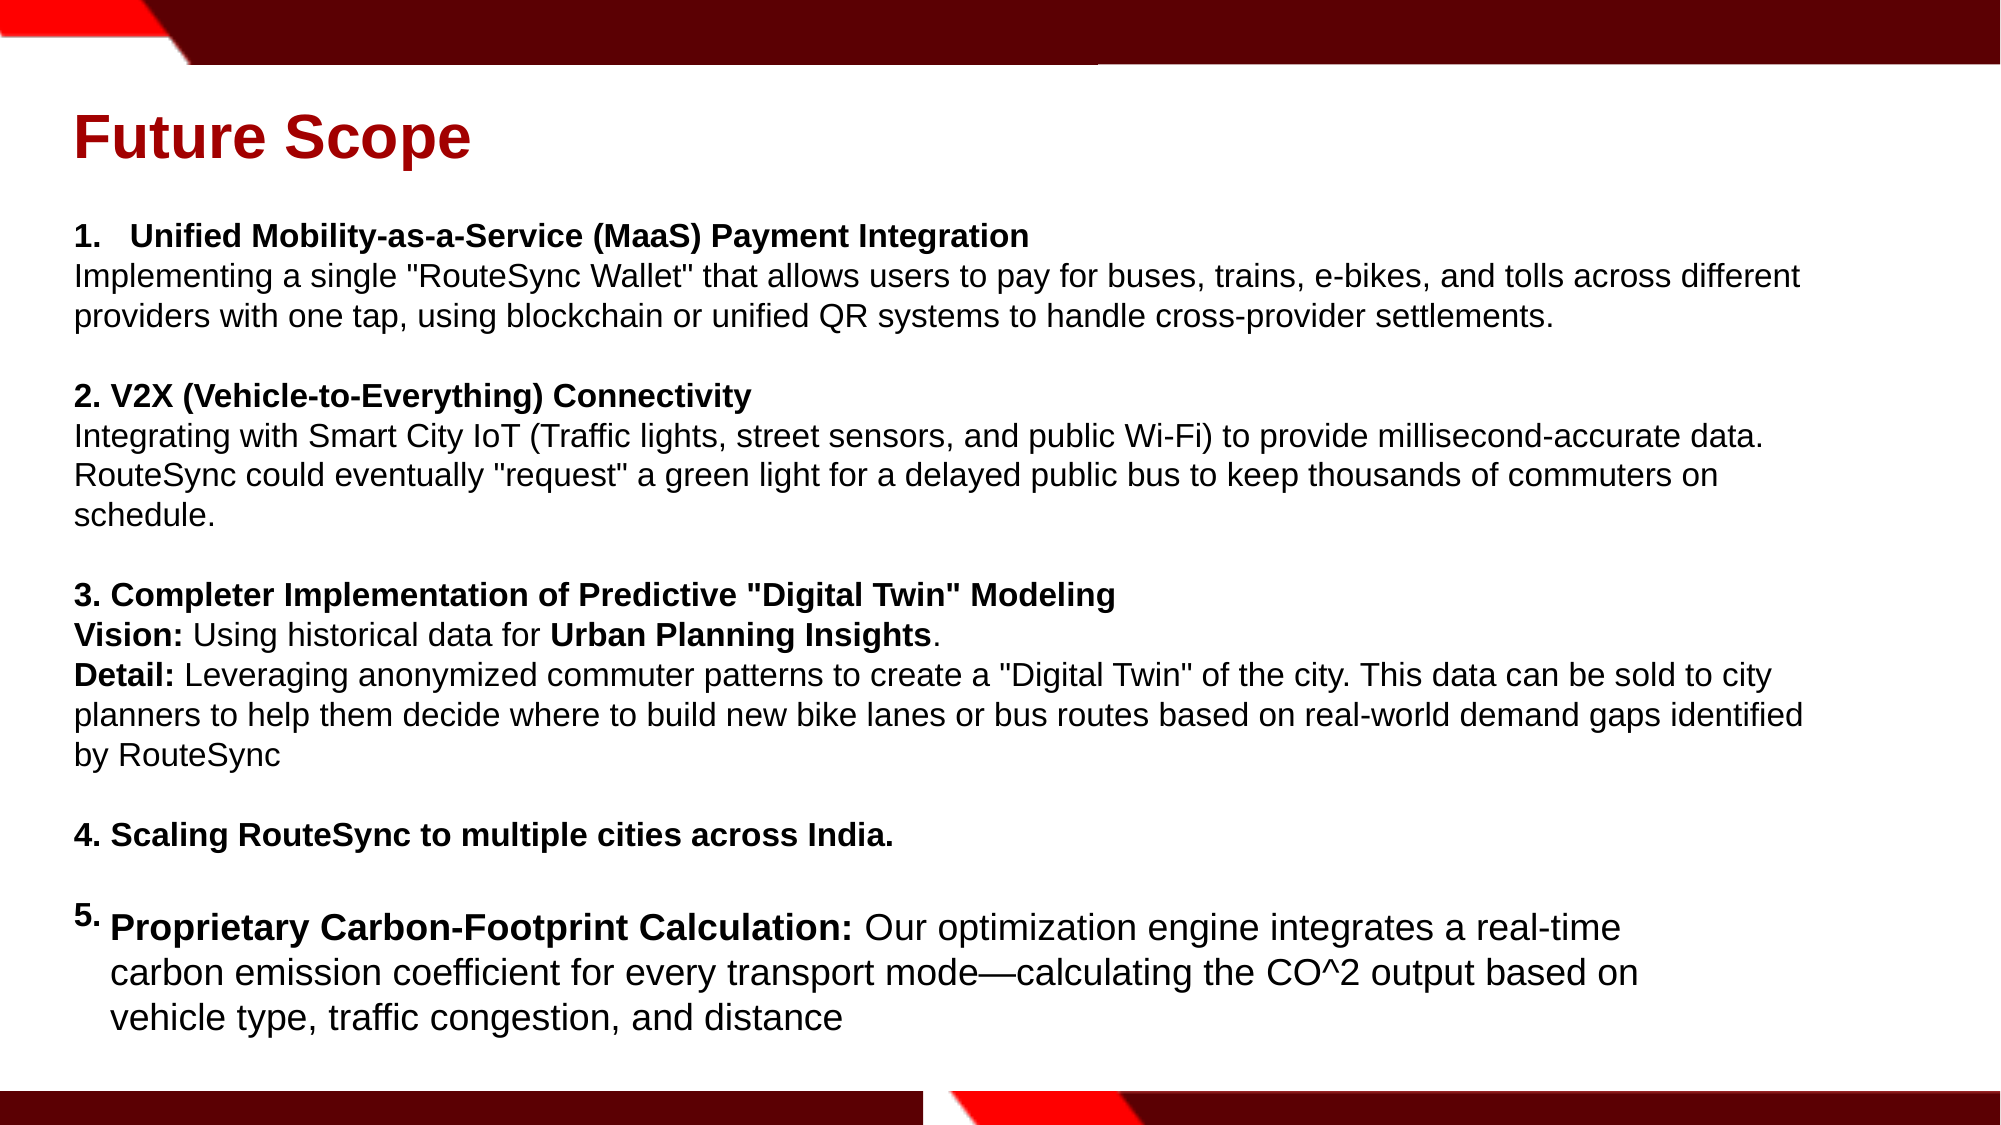

Future Scope
Unified Mobility-as-a-Service (MaaS) Payment Integration
Implementing a single "RouteSync Wallet" that allows users to pay for buses, trains, e-bikes, and tolls across different providers with one tap, using blockchain or unified QR systems to handle cross-provider settlements.

2. V2X (Vehicle-to-Everything) Connectivity
Integrating with Smart City IoT (Traffic lights, street sensors, and public Wi-Fi) to provide millisecond-accurate data. RouteSync could eventually "request" a green light for a delayed public bus to keep thousands of commuters on schedule.

3. Completer Implementation of Predictive "Digital Twin" Modeling
Vision: Using historical data for Urban Planning Insights.
Detail: Leveraging anonymized commuter patterns to create a "Digital Twin" of the city. This data can be sold to city planners to help them decide where to build new bike lanes or bus routes based on real-world demand gaps identified by RouteSync

4. Scaling RouteSync to multiple cities across India.
5.

Proprietary Carbon-Footprint Calculation: Our optimization engine integrates a real-time carbon emission coefficient for every transport mode—calculating the CO^2 output based on vehicle type, traffic congestion, and distance